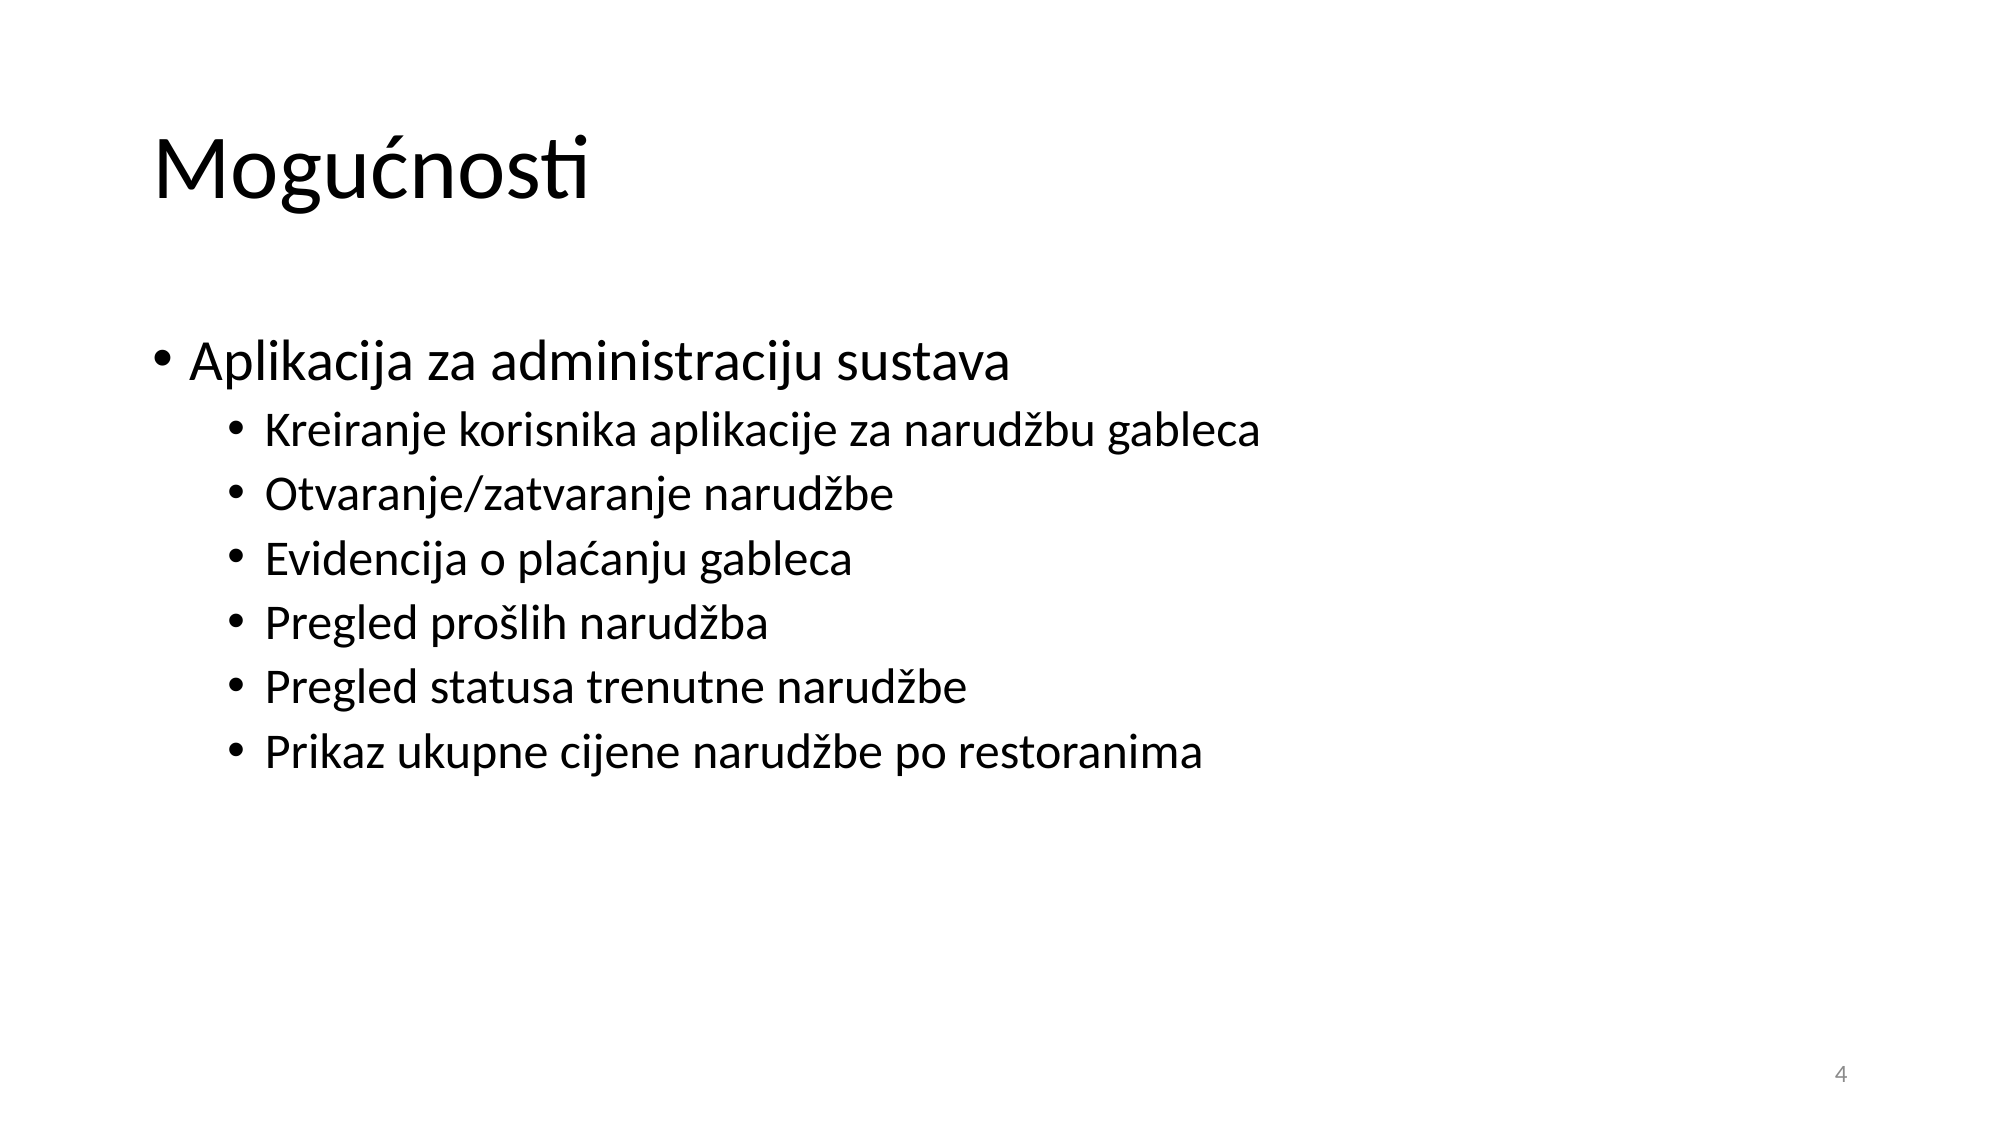

# Mogućnosti
Aplikacija za administraciju sustava
Kreiranje korisnika aplikacije za narudžbu gableca
Otvaranje/zatvaranje narudžbe
Evidencija o plaćanju gableca
Pregled prošlih narudžba
Pregled statusa trenutne narudžbe
Prikaz ukupne cijene narudžbe po restoranima

4